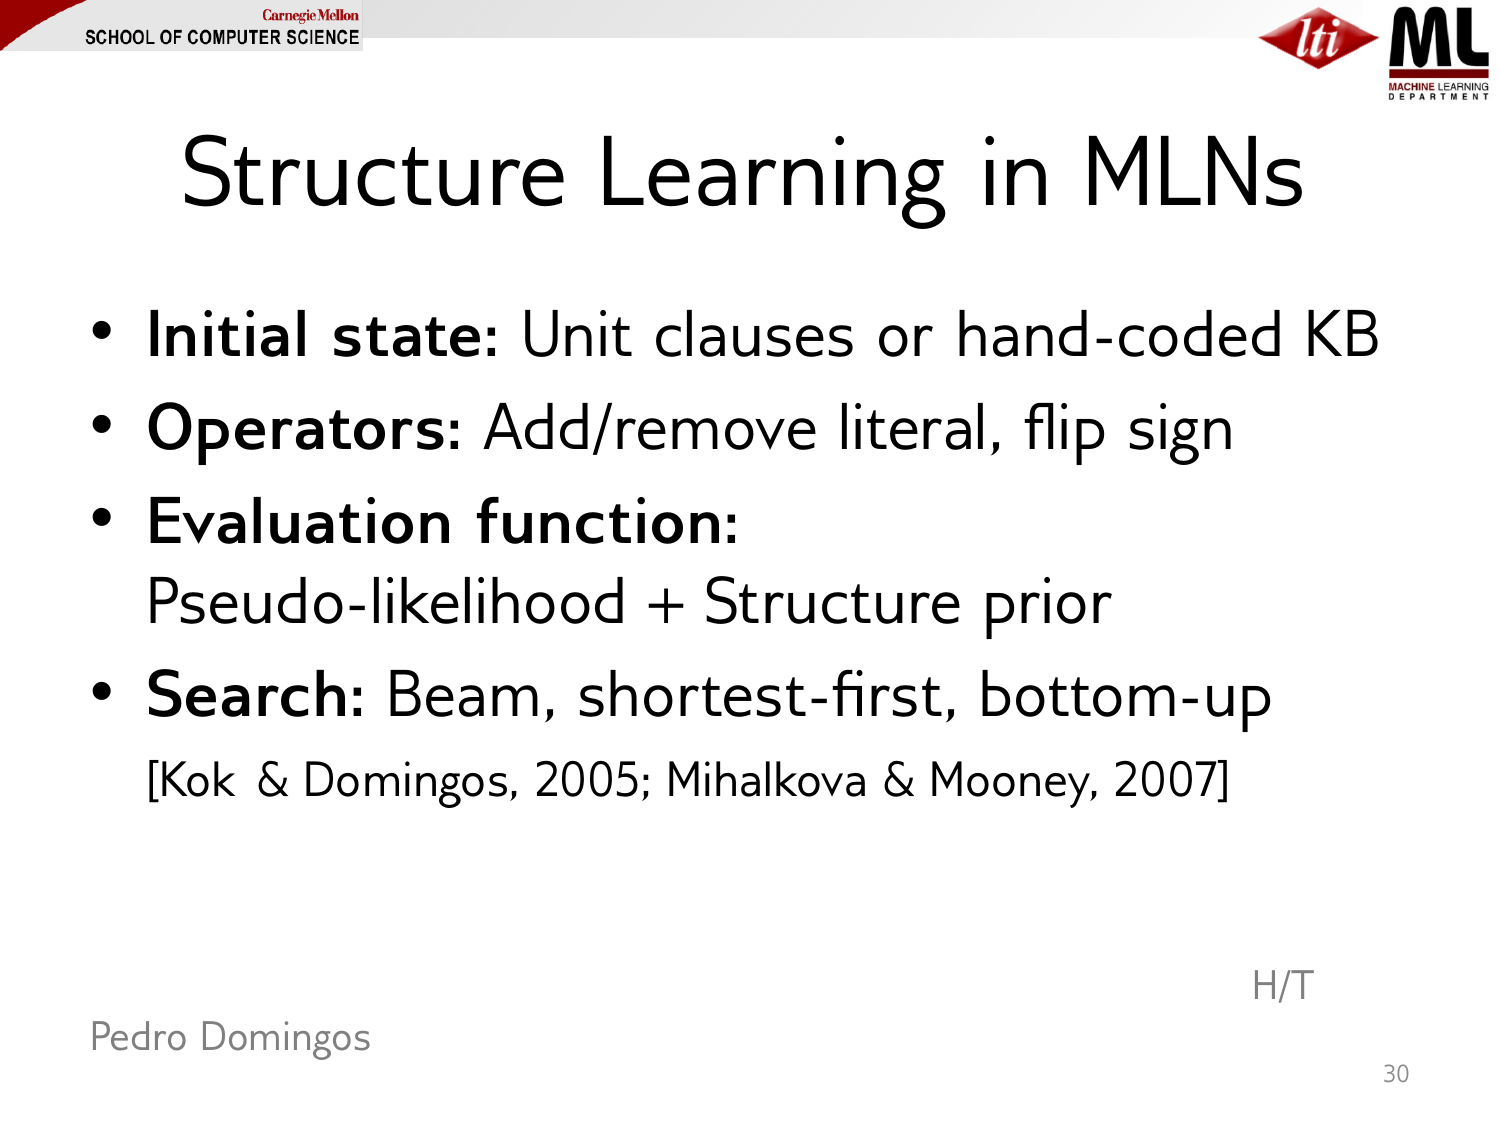

# Structure Learning in MLNs
Initial state: Unit clauses or hand-coded KB
Operators: Add/remove literal, flip sign
Evaluation function:
Pseudo-likelihood + Structure prior
Search: Beam, shortest-first, bottom-up
[Kok & Domingos, 2005; Mihalkova & Mooney, 2007]

	 	  	                 	                                 H/T Pedro Domingos

30